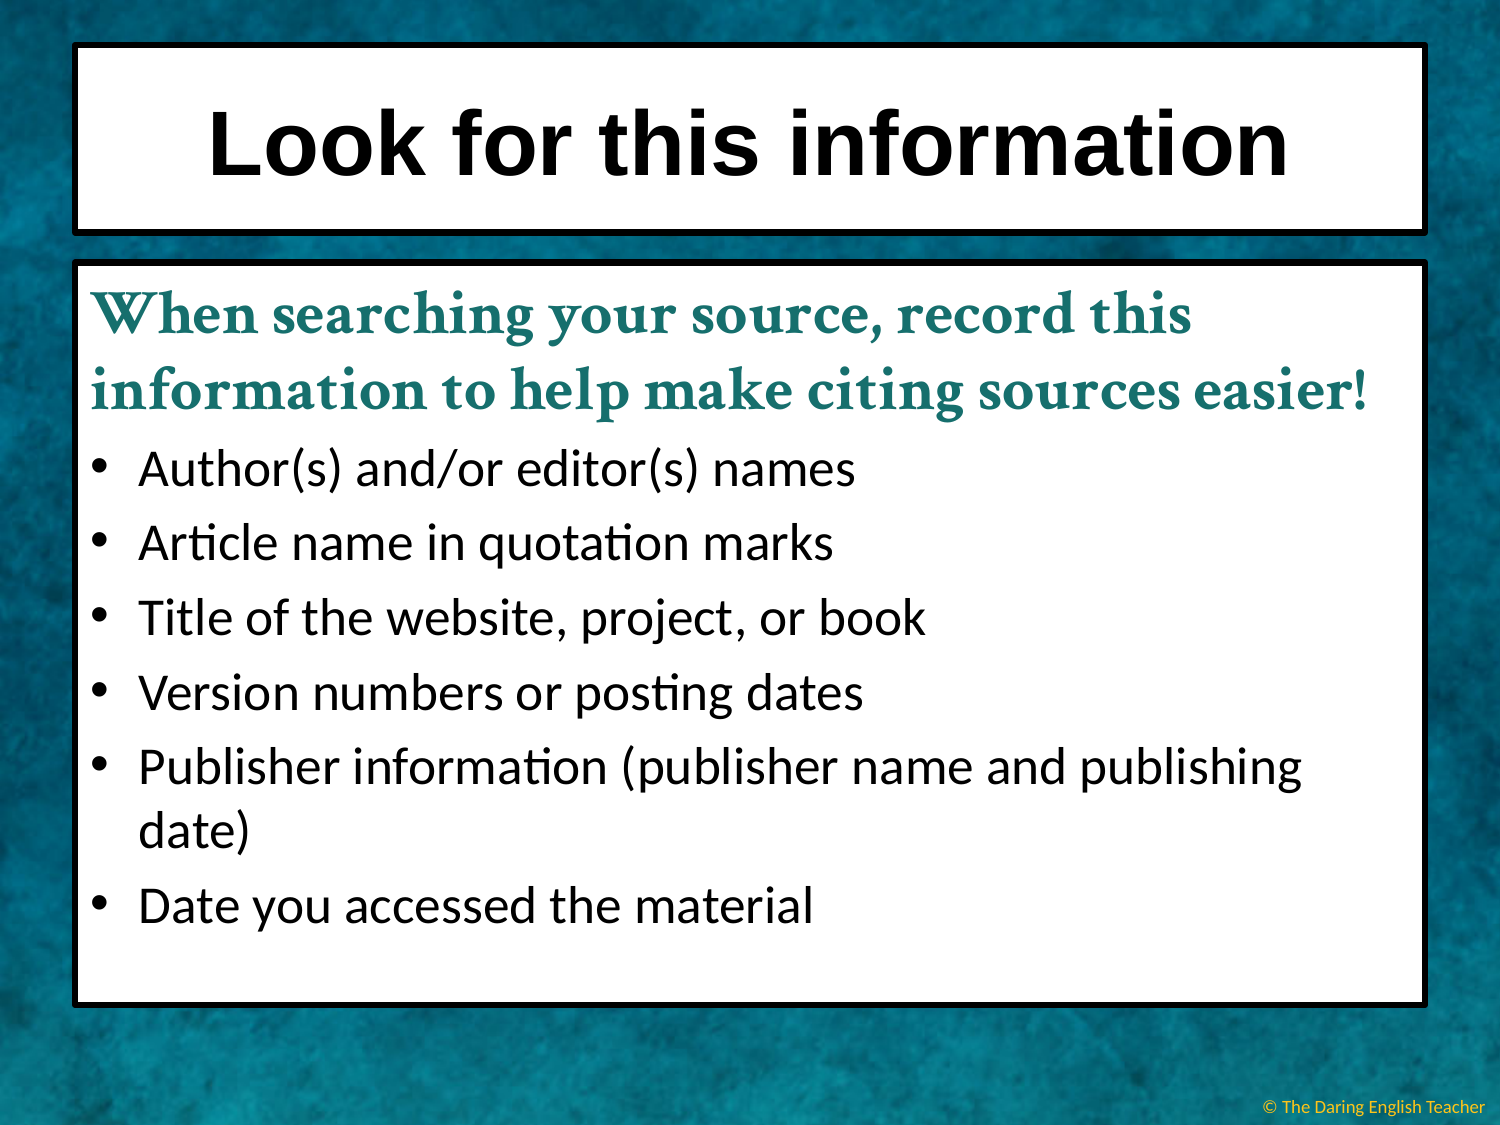

# Look for this information
When searching your source, record this information to help make citing sources easier!
Author(s) and/or editor(s) names
Article name in quotation marks
Title of the website, project, or book
Version numbers or posting dates
Publisher information (publisher name and publishing date)
Date you accessed the material